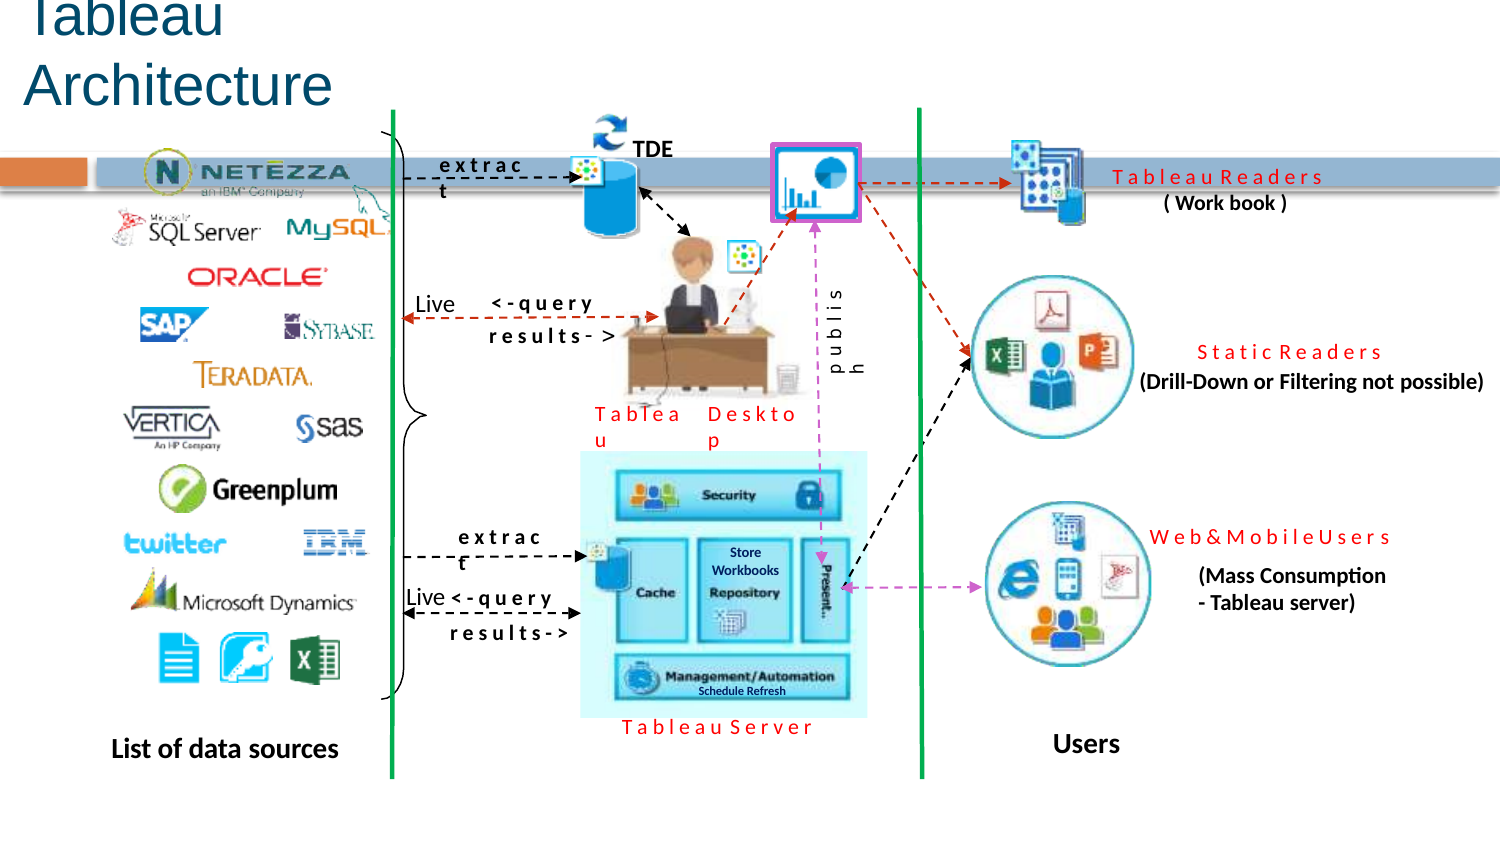

# Tableau Architecture

TDE

e x t r a c t

T a b l e a u R e a d e r s
( Work book )

p u b l i s h

< - q u e r y
r e s u l t s - >
Live

S t a t i c R e a d e r s
(Drill-Down or Filtering not possible)

T a b l e a u
D e s k t o p

W e b & M o b i l e U s e r s
(Mass Consumption
- Tableau server)
e x t r a c t

Store
Workbooks

Live < - q u e r y
r e s u l t s - >

Schedule Refresh
T a b l e a u S e r v e r
Users
List of data sources